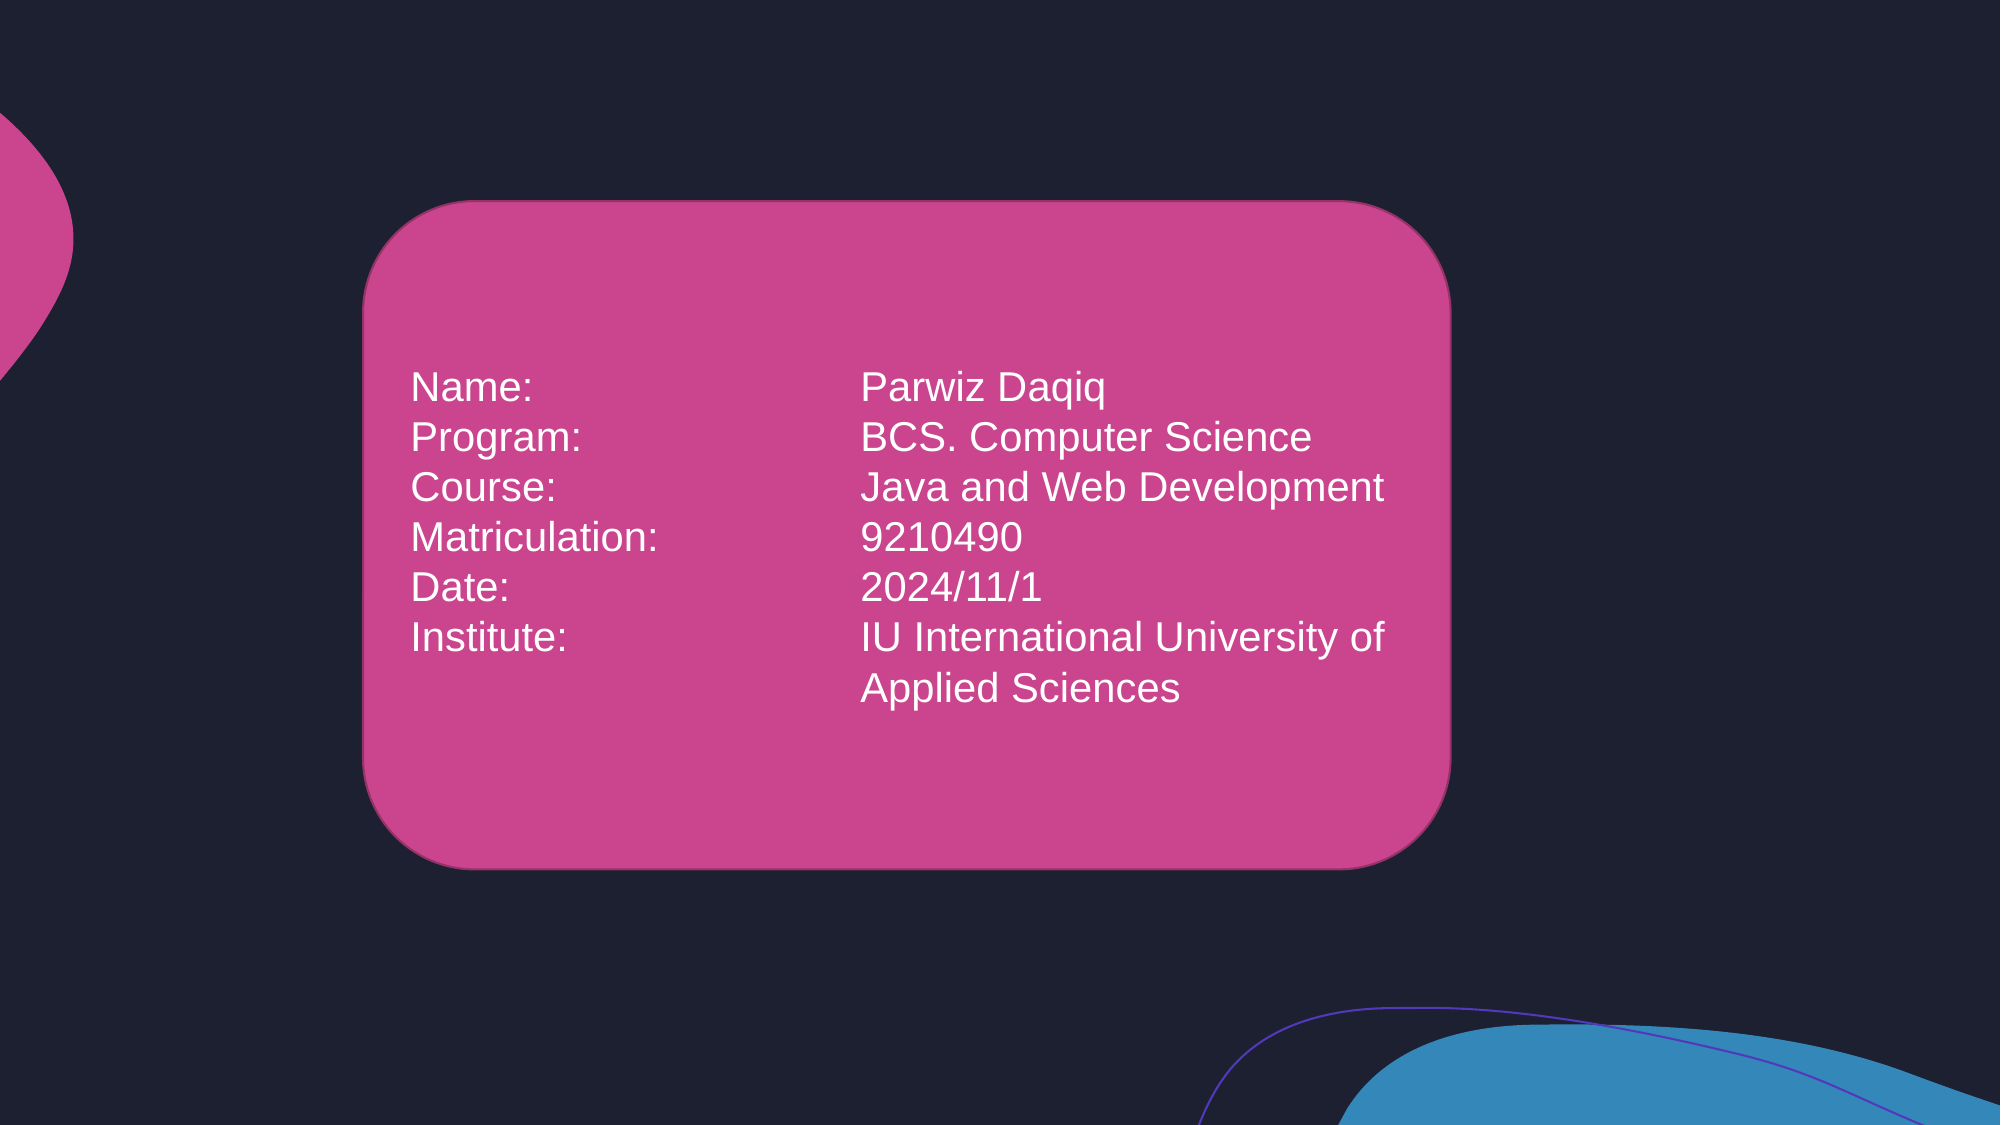

Name:			Parwiz Daqiq
Program: 		BCS. Computer Science
Course:  		Java and Web Development
Matriculation: 		9210490
Date: 			2024/11/1
Institute: 		IU International University of 			Applied Sciences